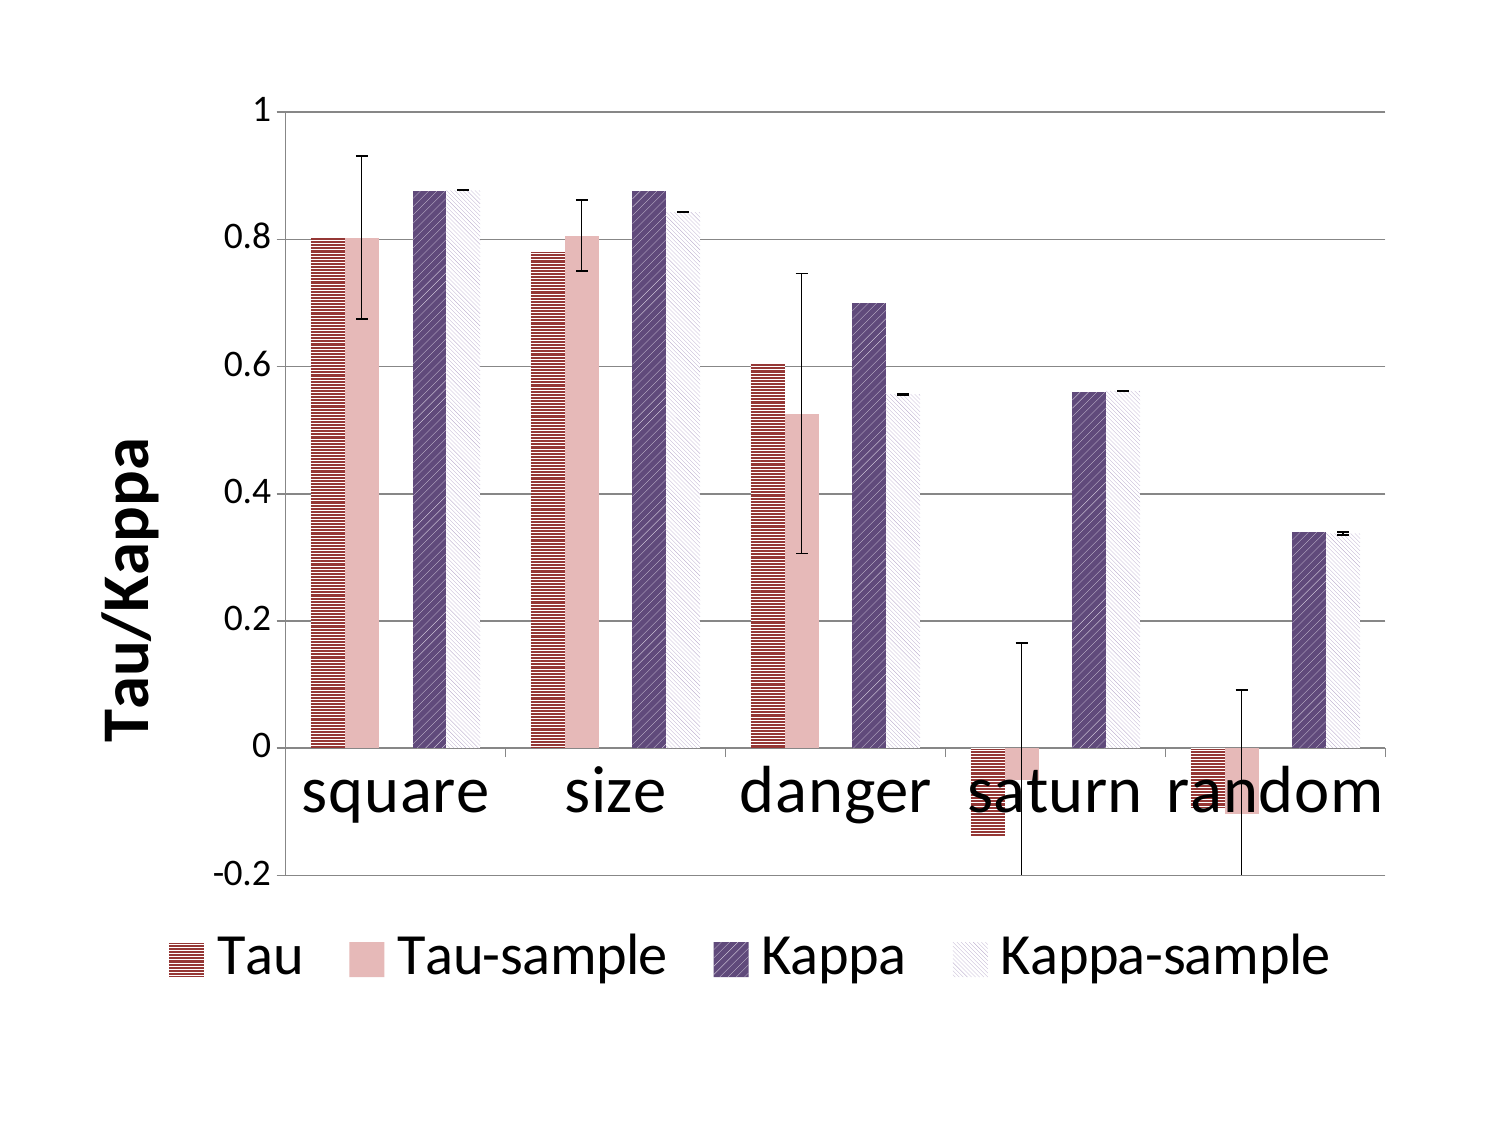

### Chart

| Category | Tau | Tau-sample | xxx | Kappa | Kappa-sample |
|---|---|---|---|---|---|
| square | 0.804493 | 0.802965 | None | 0.876032 | 0.877181285714286 |
| size | 0.781866 | 0.8058105 | None | 0.876032 | 0.8429373 |
| danger | 0.606619 | 0.526322 | None | 0.7000145 | 0.5567251 |
| saturn | -0.136907 | -0.0492063 | None | 0.559858 | 0.56182175 |
| random | -0.093095 | -0.103446666666667 | None | 0.339601 | 0.337915333333333 |